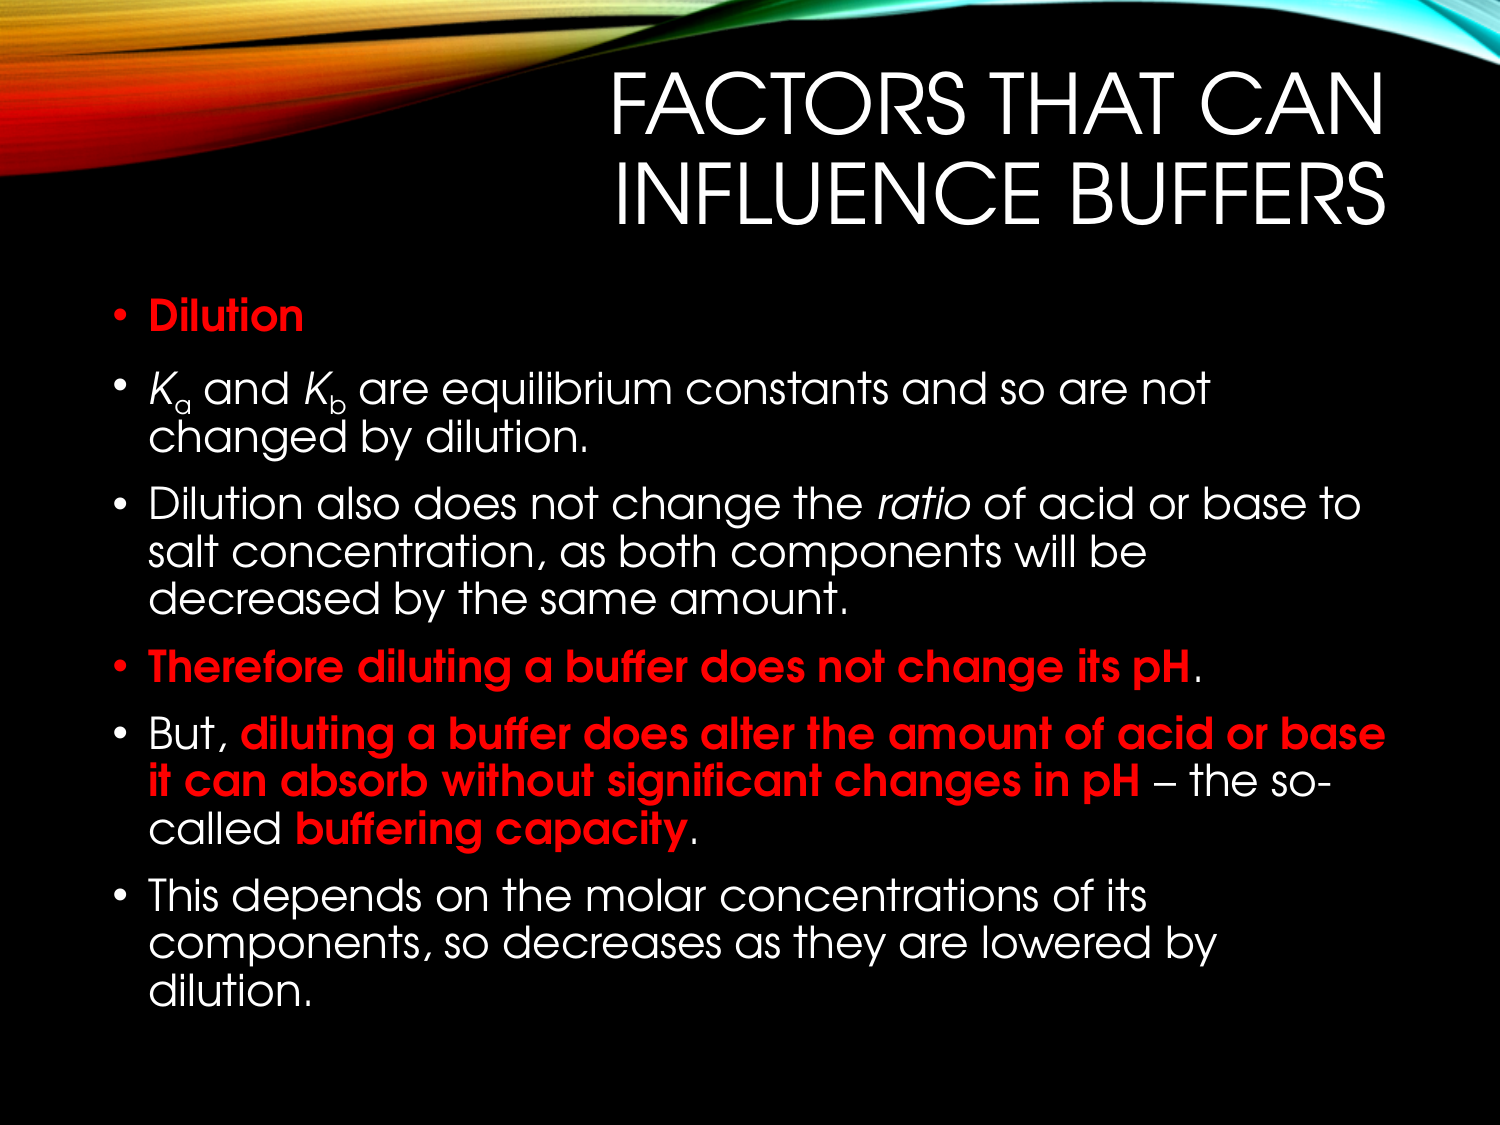

# Factors that can influence buffers
Dilution
Ka and Kb are equilibrium constants and so are not changed by dilution.
Dilution also does not change the ratio of acid or base to salt concentration, as both components will be decreased by the same amount.
Therefore diluting a buffer does not change its pH.
But, diluting a buffer does alter the amount of acid or base it can absorb without significant changes in pH – the so-called buffering capacity.
This depends on the molar concentrations of its components, so decreases as they are lowered by dilution.